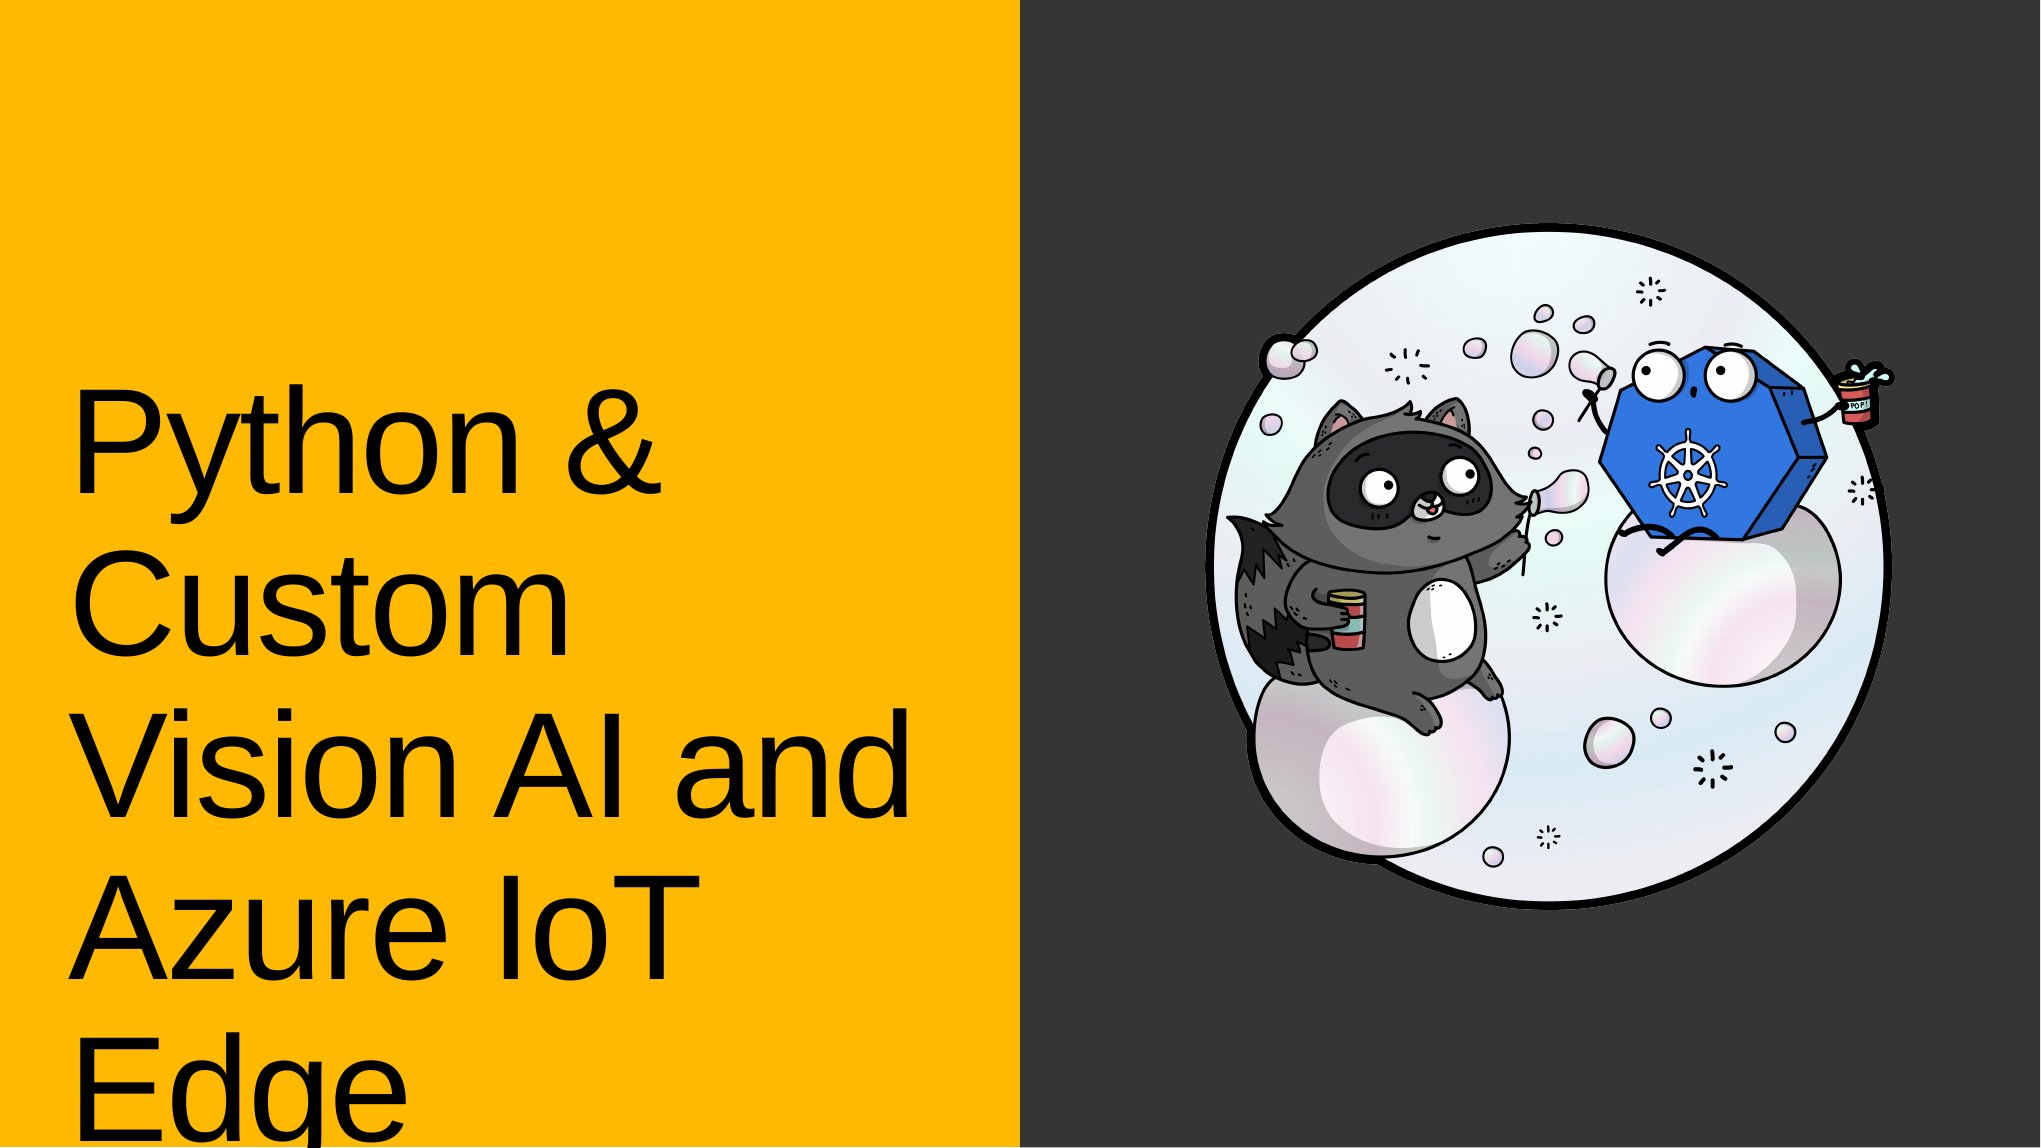

# Python & Custom Vision AI and Azure IoT Edge